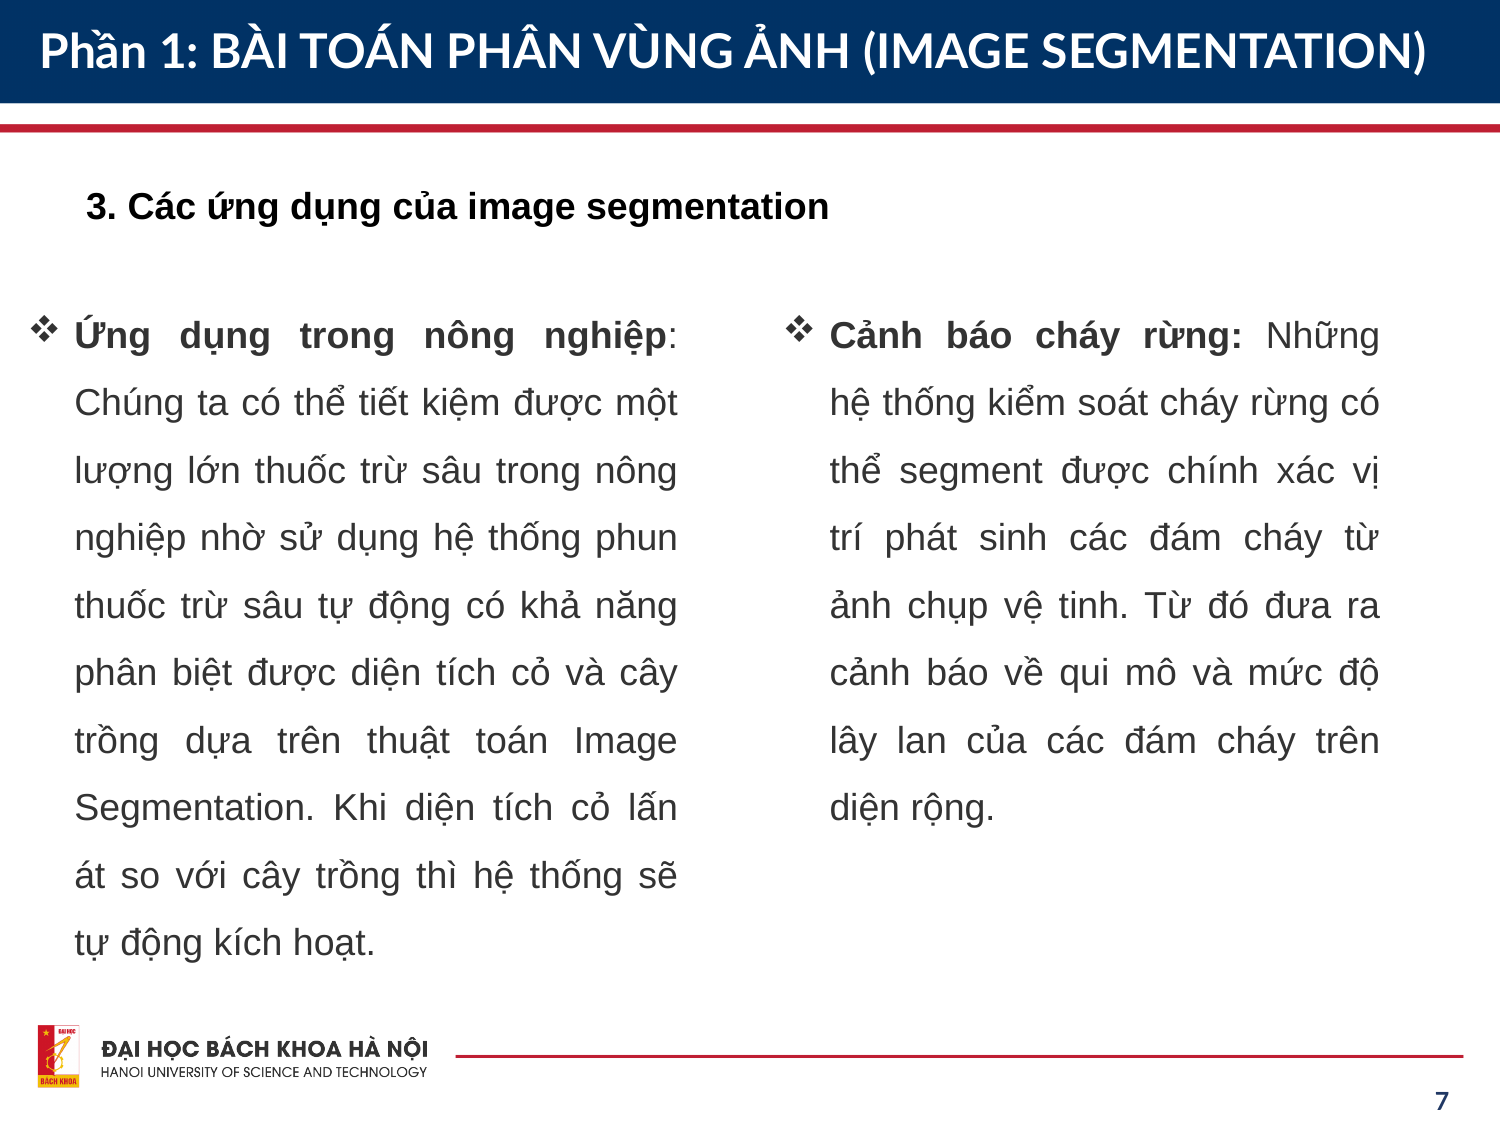

Phần 1: BÀI TOÁN PHÂN VÙNG ẢNH (IMAGE SEGMENTATION)
3. Các ứng dụng của image segmentation
Cảnh báo cháy rừng: Những hệ thống kiểm soát cháy rừng có thể segment được chính xác vị trí phát sinh các đám cháy từ ảnh chụp vệ tinh. Từ đó đưa ra cảnh báo về qui mô và mức độ lây lan của các đám cháy trên diện rộng.

Ứng dụng trong nông nghiệp: Chúng ta có thể tiết kiệm được một lượng lớn thuốc trừ sâu trong nông nghiệp nhờ sử dụng hệ thống phun thuốc trừ sâu tự động có khả năng phân biệt được diện tích cỏ và cây trồng dựa trên thuật toán Image Segmentation. Khi diện tích cỏ lấn át so với cây trồng thì hệ thống sẽ tự động kích hoạt.

7